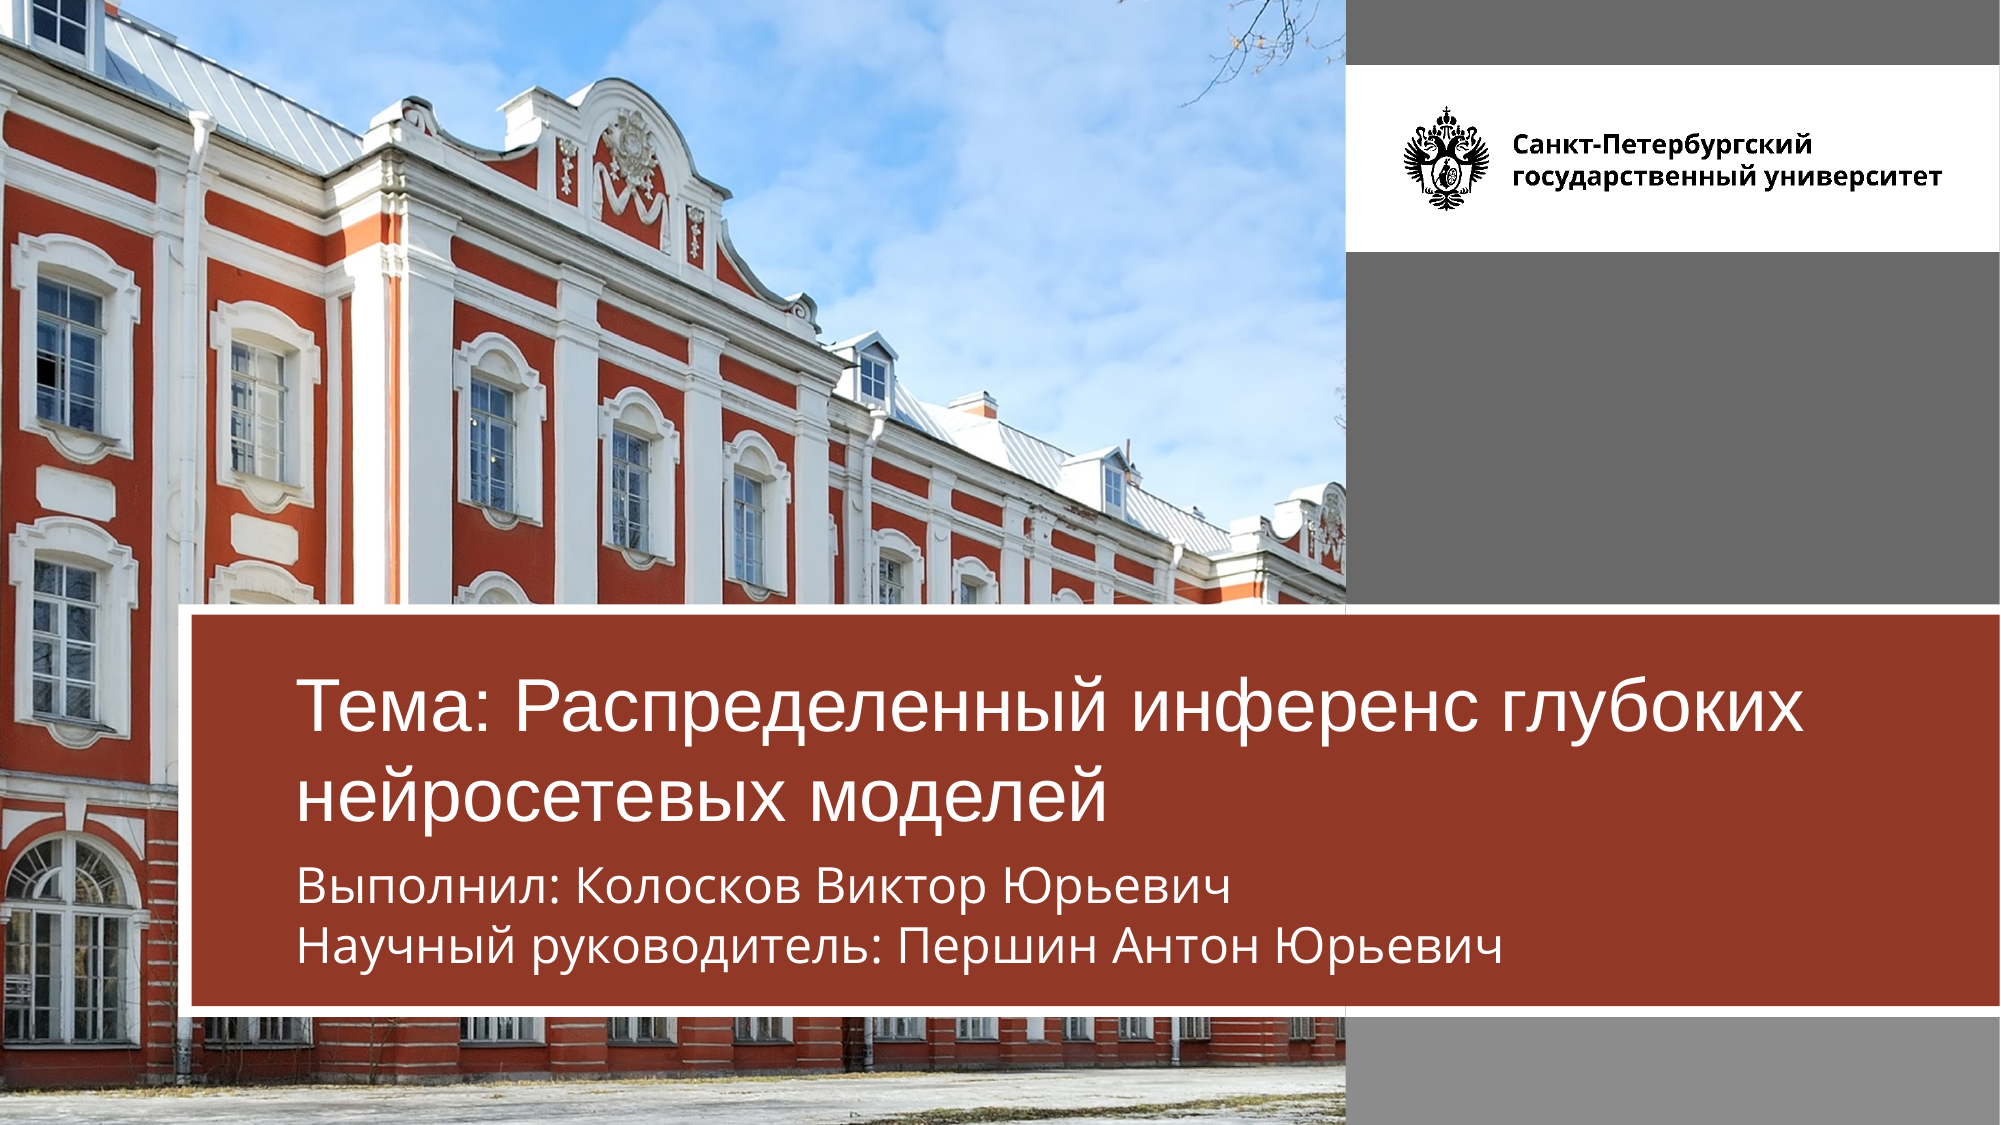

Тема: Распределенный инференс глубоких нейросетевых моделей
Выполнил: Колосков Виктор Юрьевич
Научный руководитель: Першин Антон Юрьевич